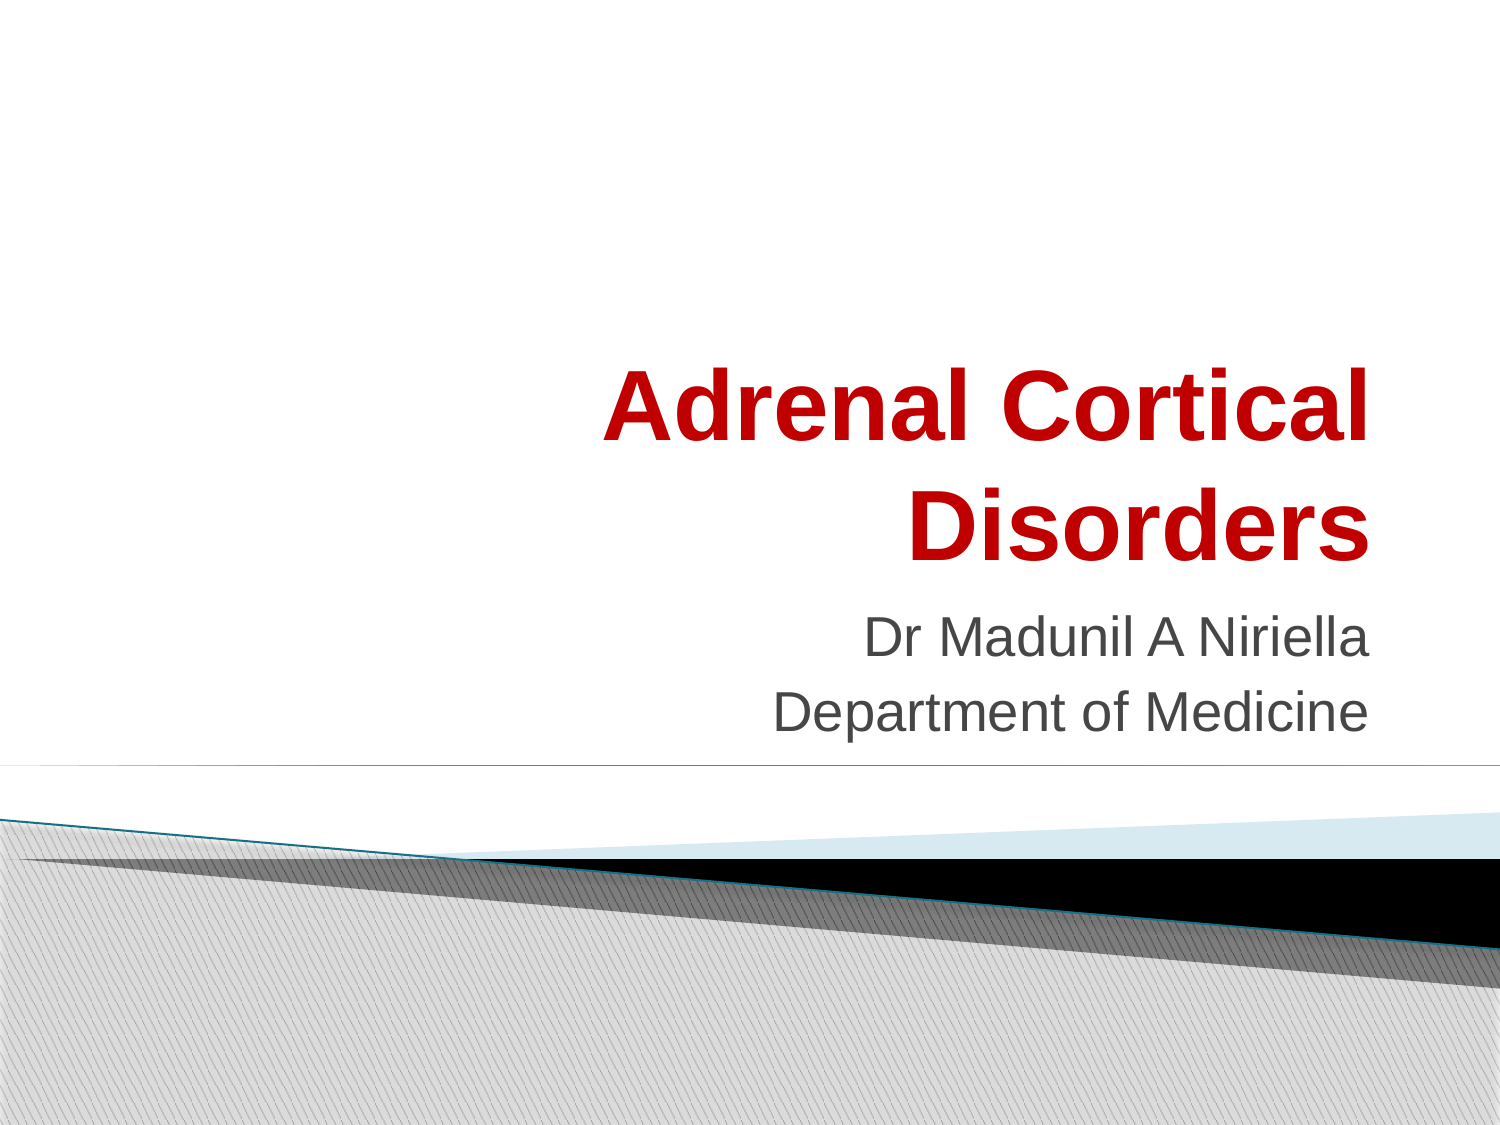

# Adrenal Cortical Disorders
Dr Madunil A Niriella
Department of Medicine